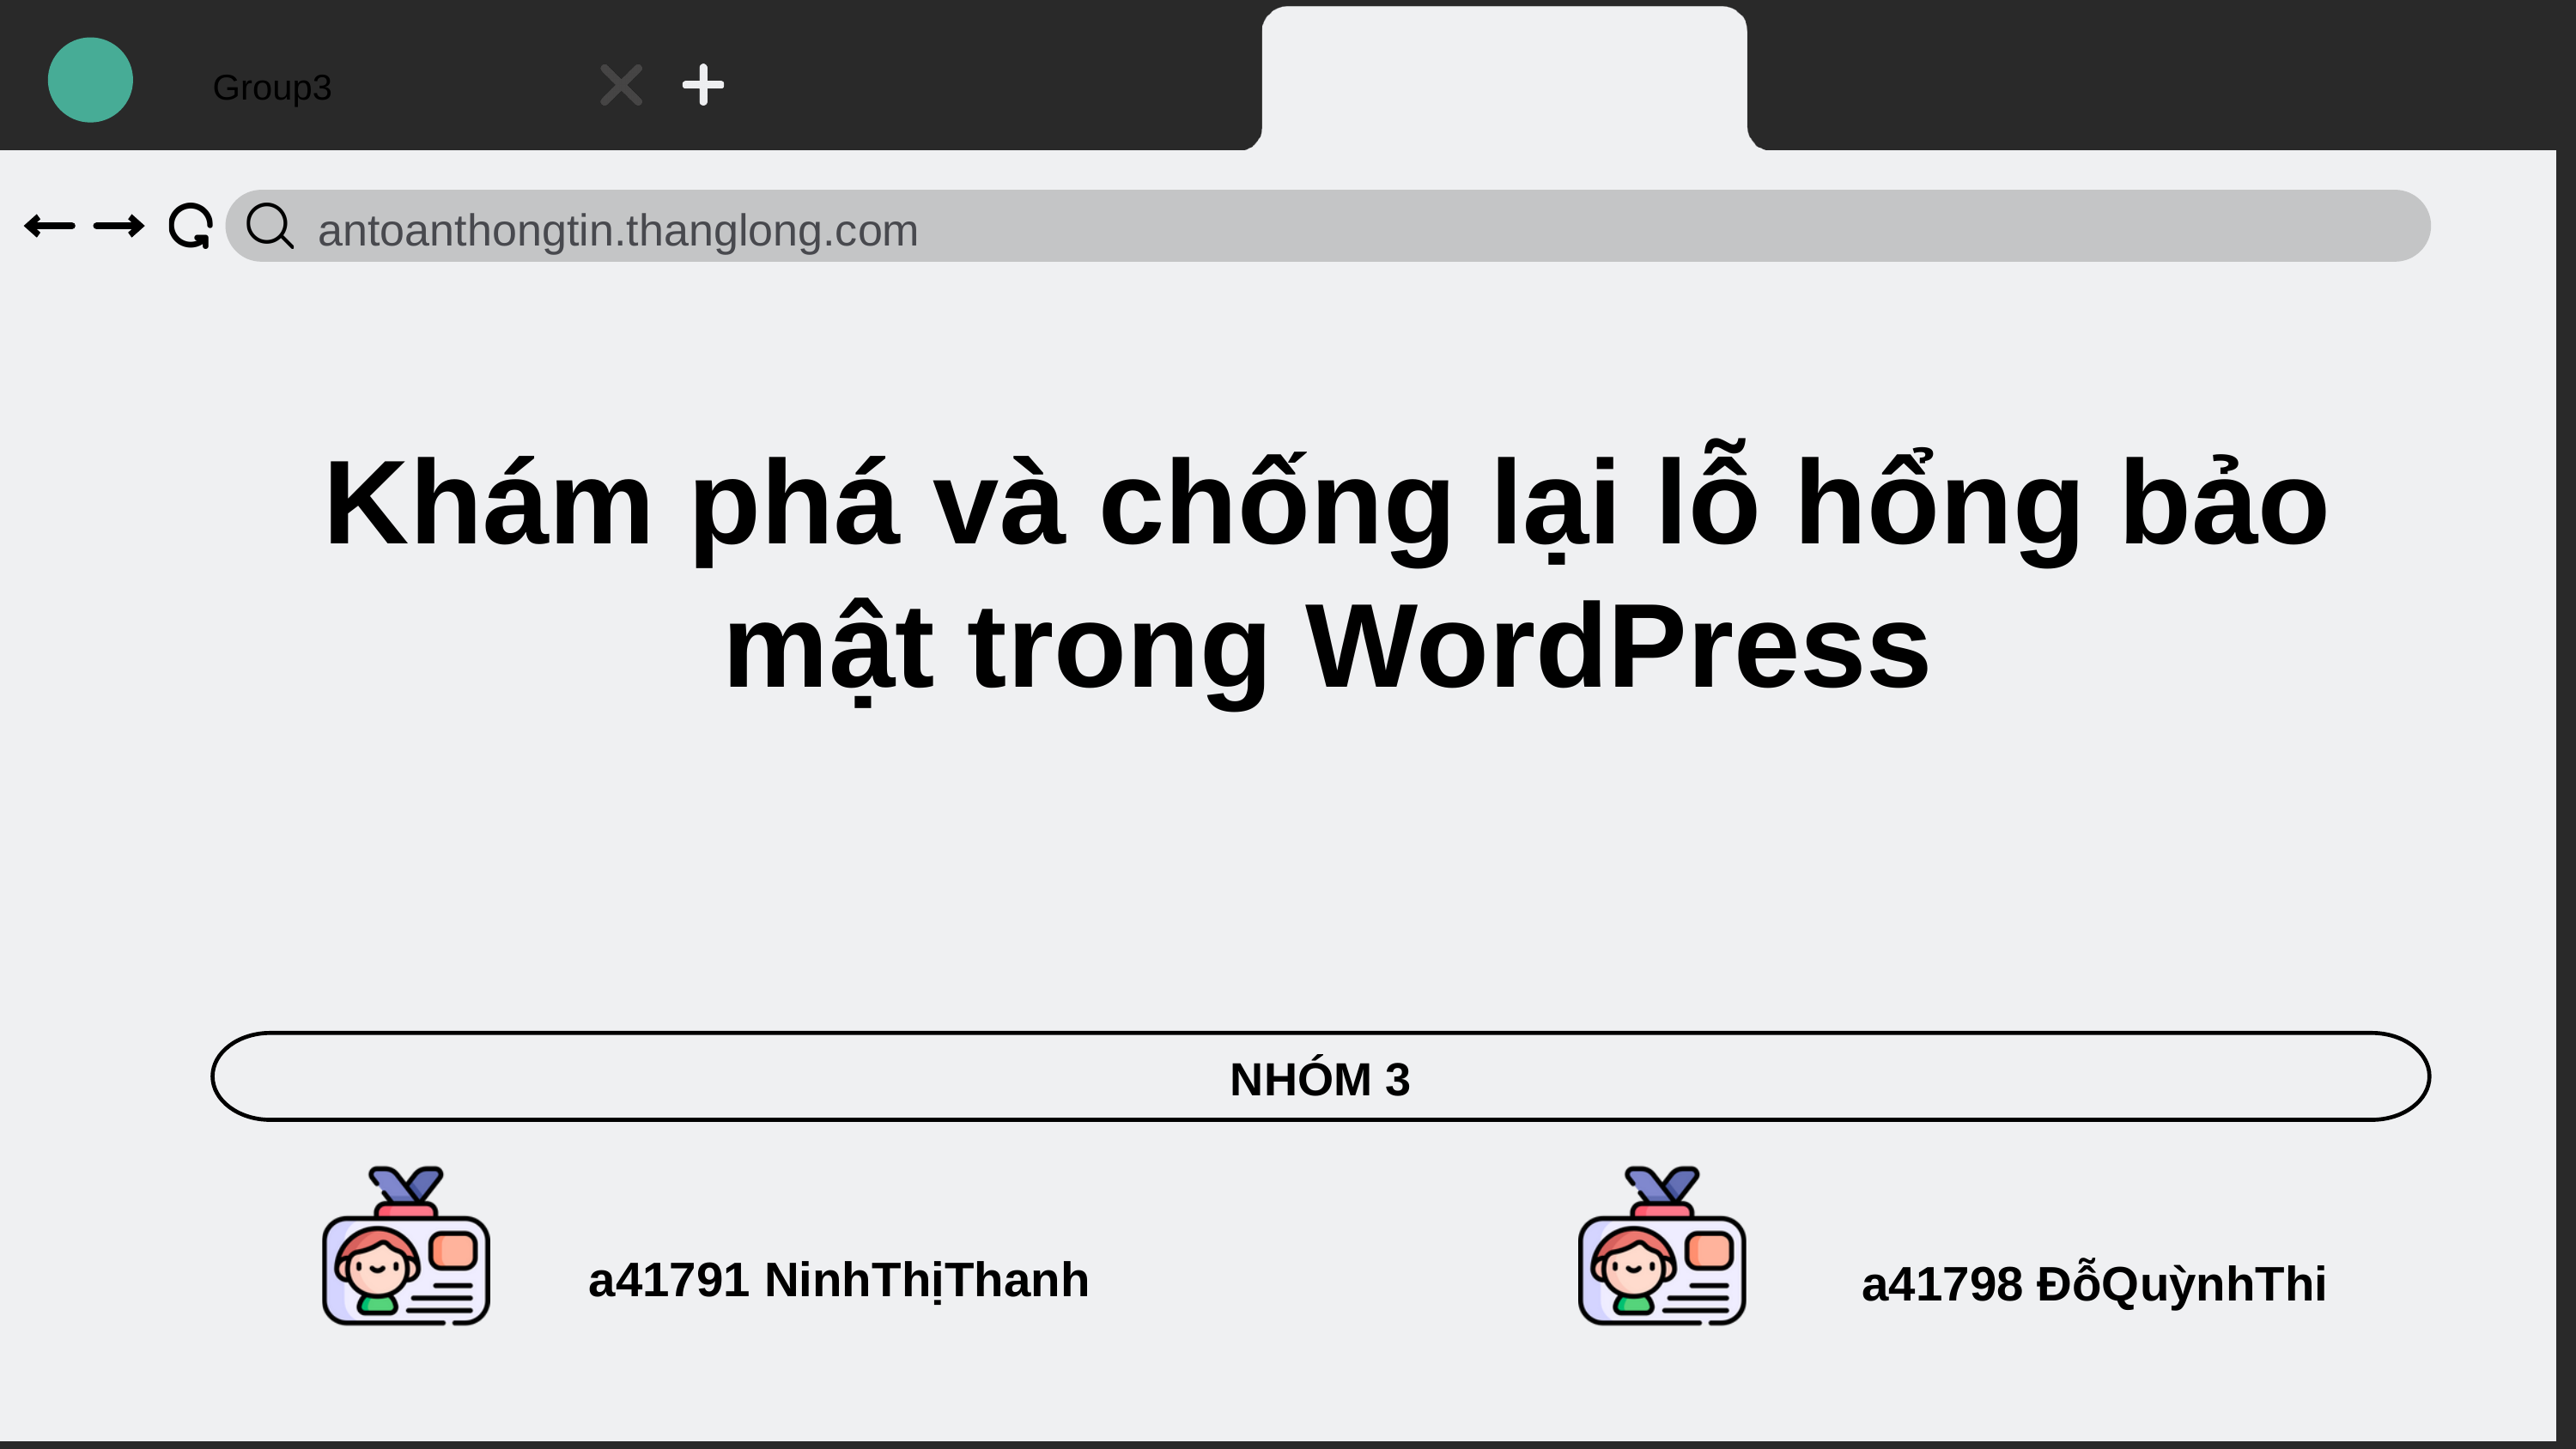

Group3

antoanthongtin.thanglong.com

Khám phá và chống lại lỗ hổng bảo mật trong WordPress

NHÓM 3

a41791 NinhThịThanh
a41798 ĐỗQuỳnhThi